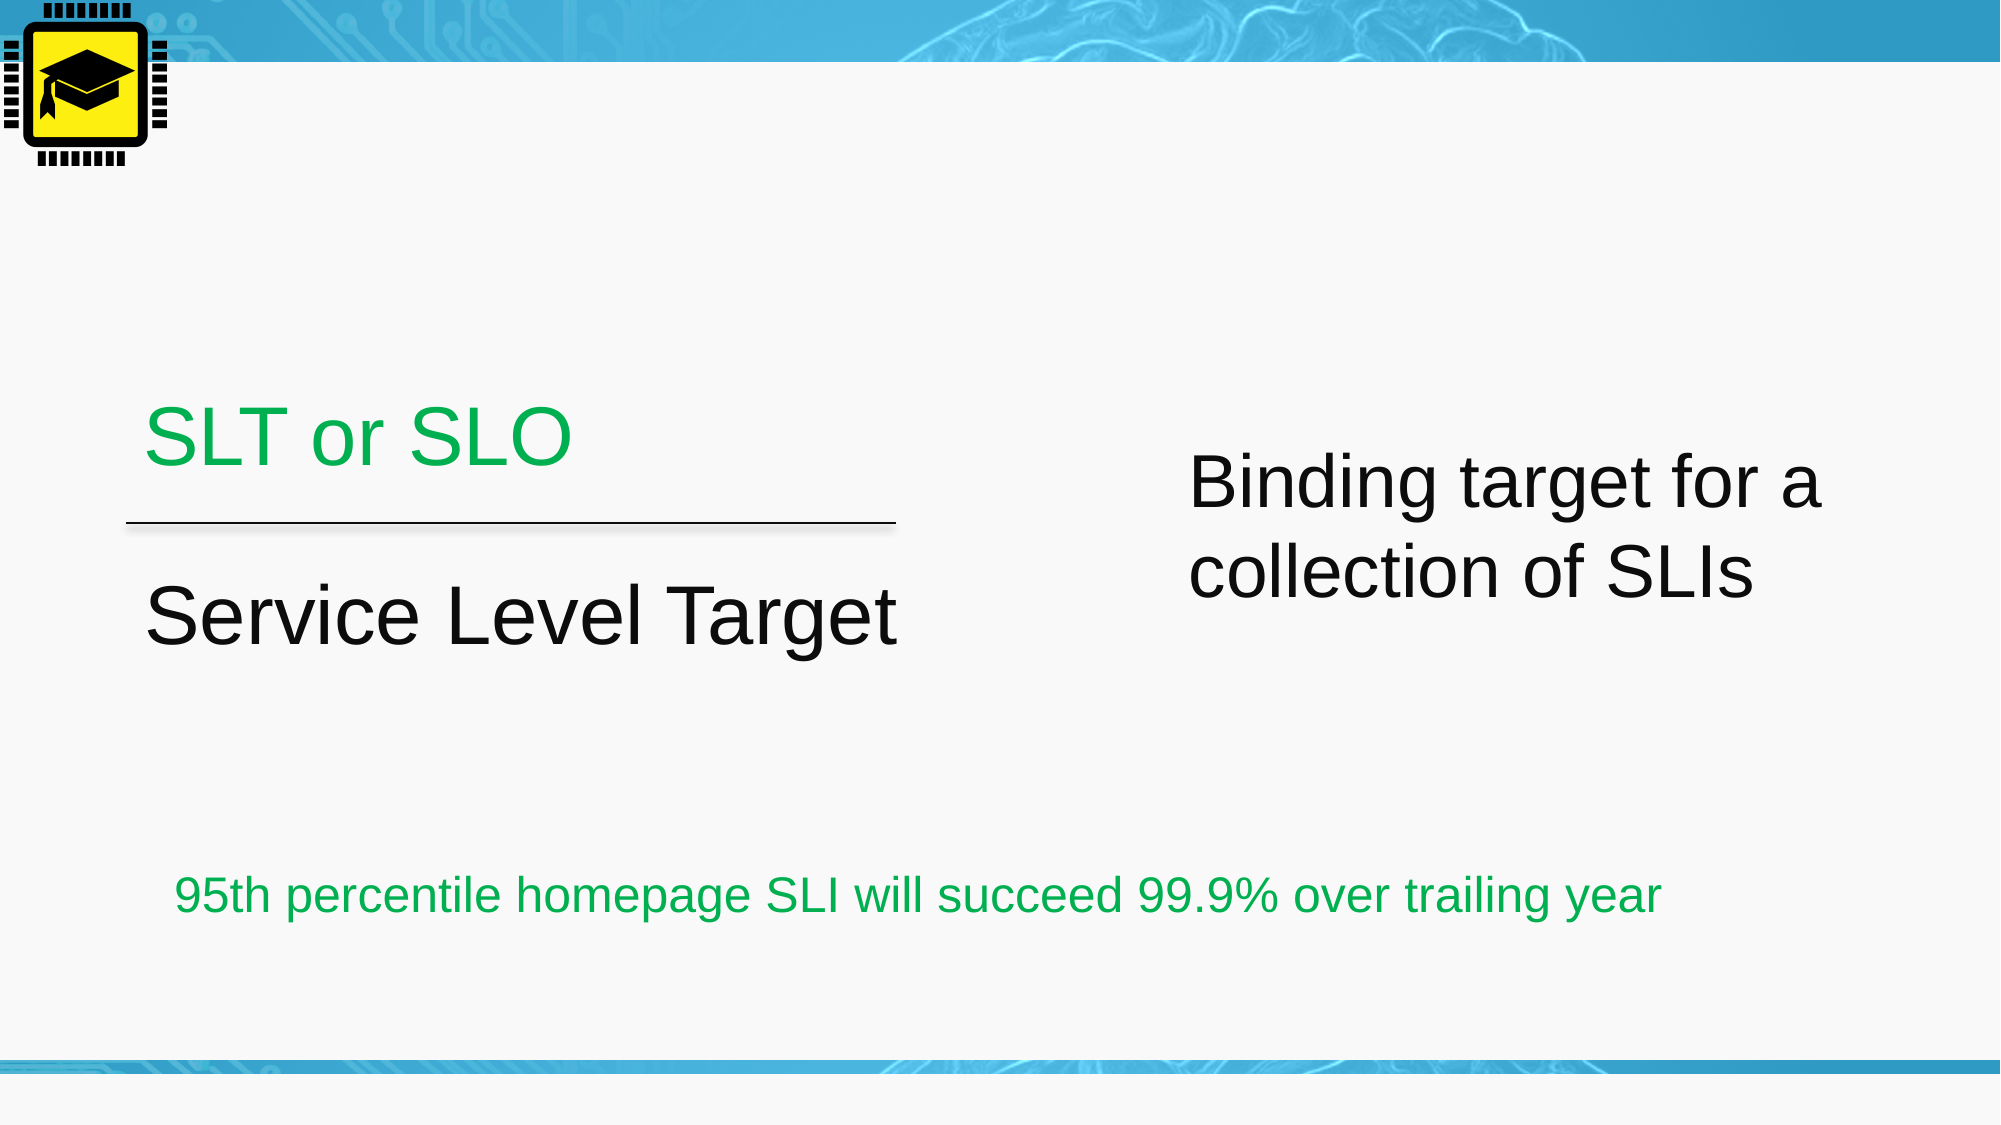

SLT or SLO
Binding target for a collection of SLIs
Service Level Target
95th percentile homepage SLI will succeed 99.9% over trailing year